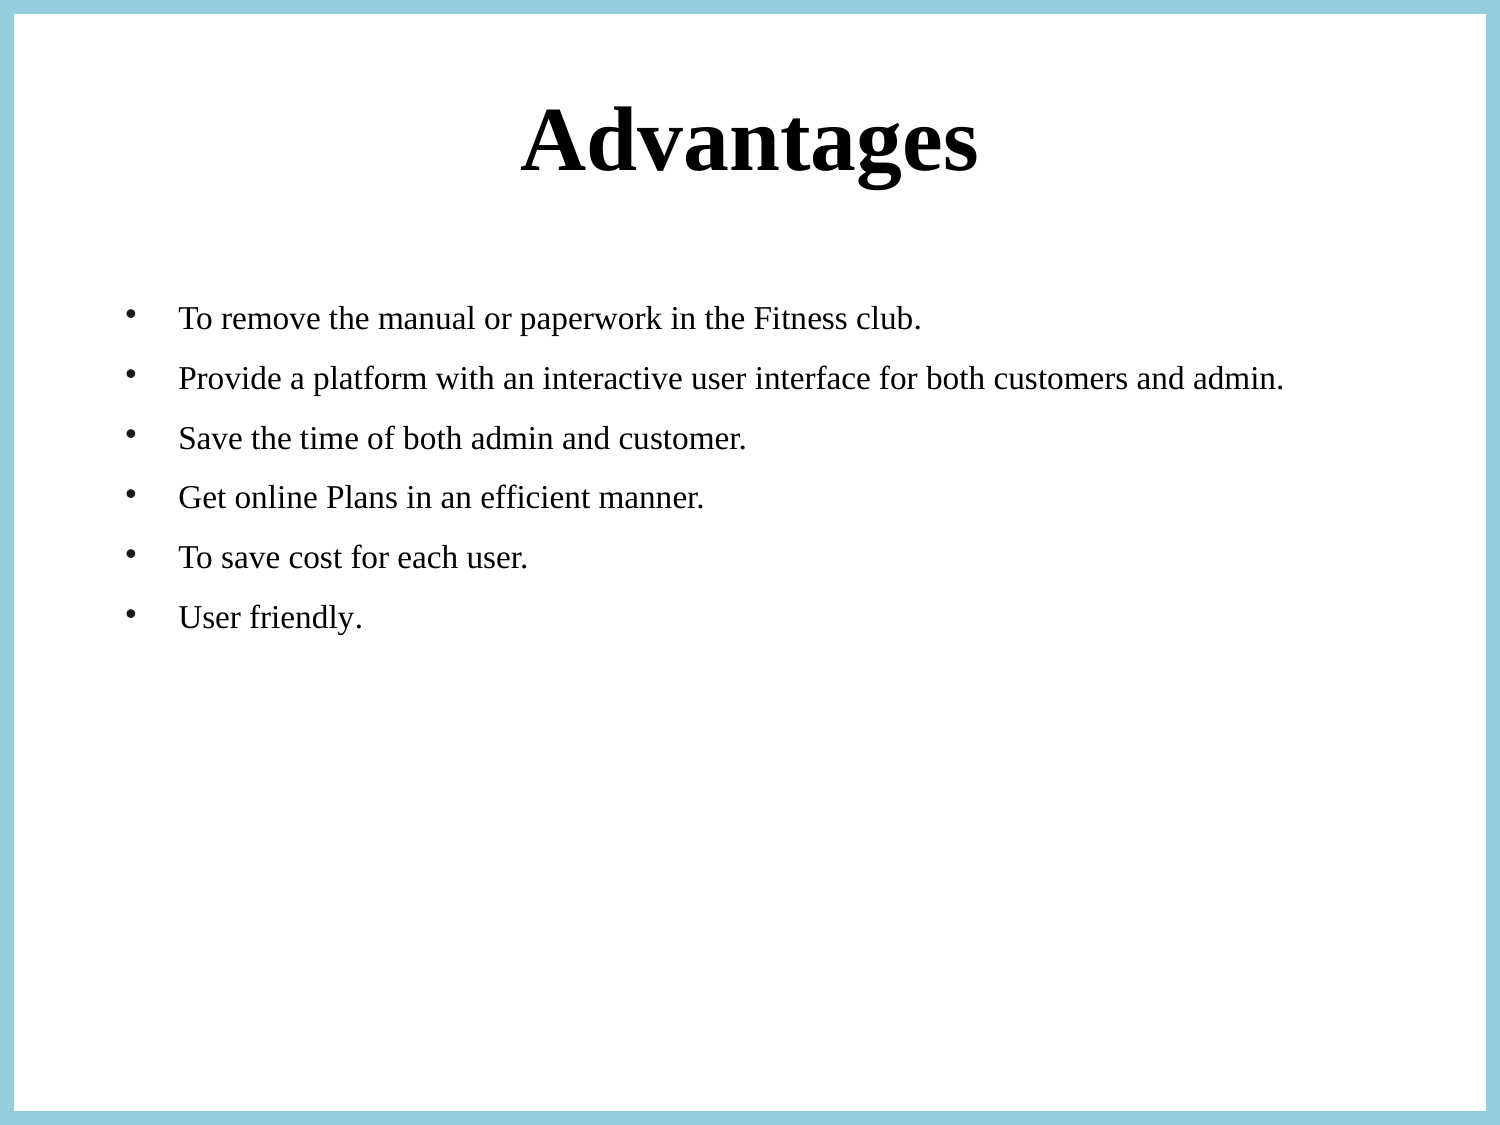

Advantages
To remove the manual or paperwork in the Fitness club.
Provide a platform with an interactive user interface for both customers and admin.
Save the time of both admin and customer.
Get online Plans in an efficient manner.
To save cost for each user.
User friendly.